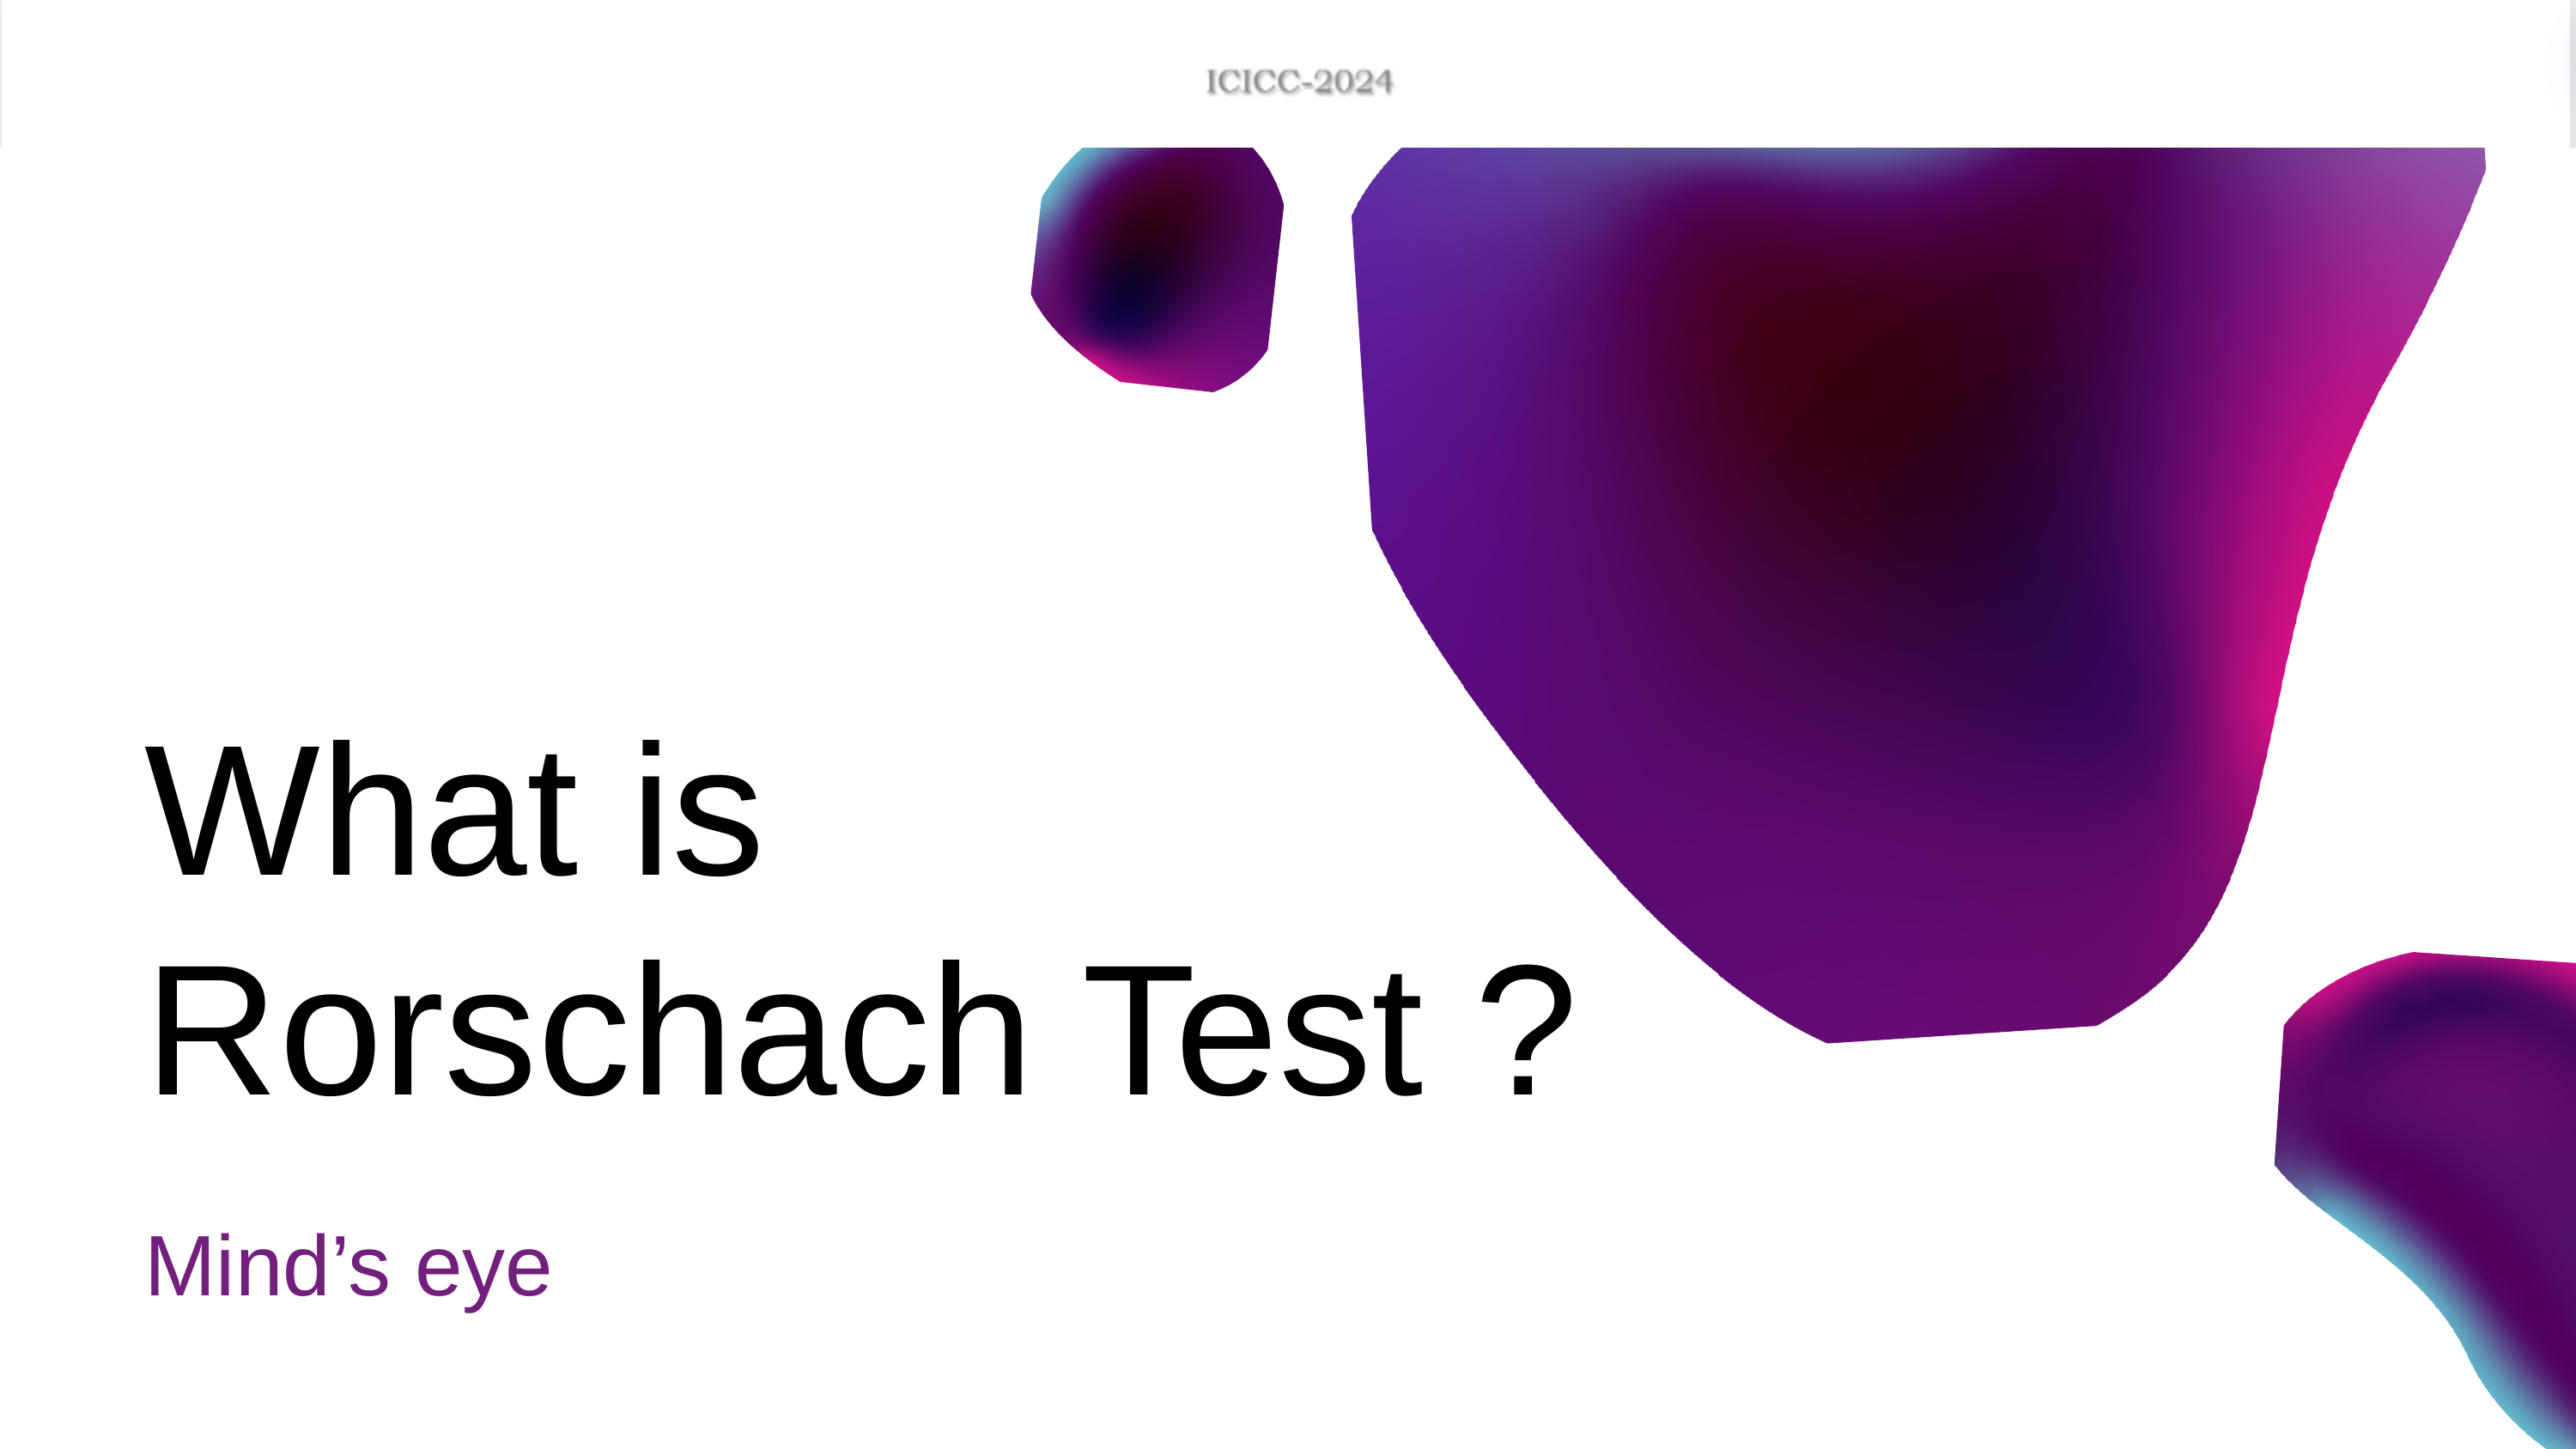

What is Rorschach Test ?
Mind’s eye